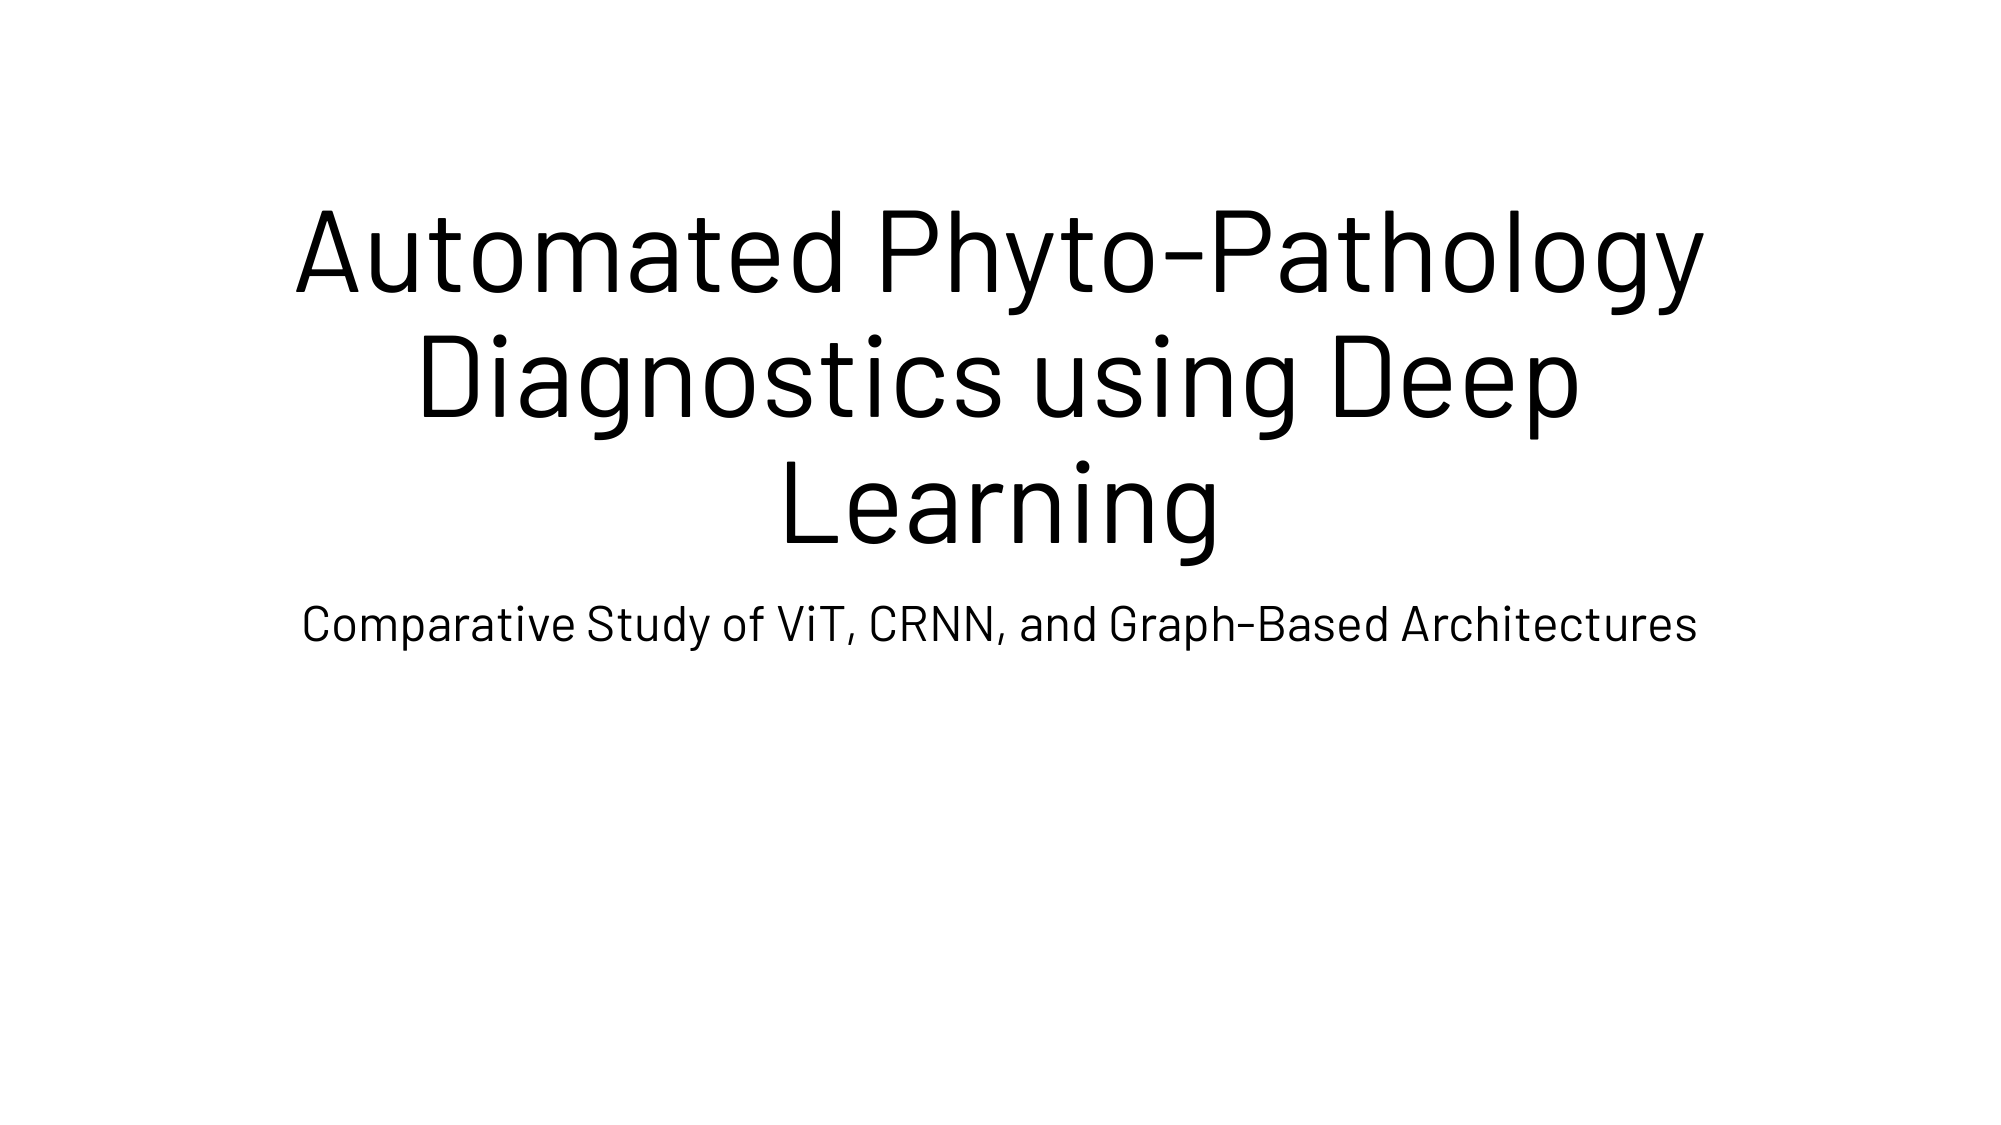

# Automated Phyto-Pathology Diagnostics using Deep Learning
Comparative Study of ViT, CRNN, and Graph-Based Architectures